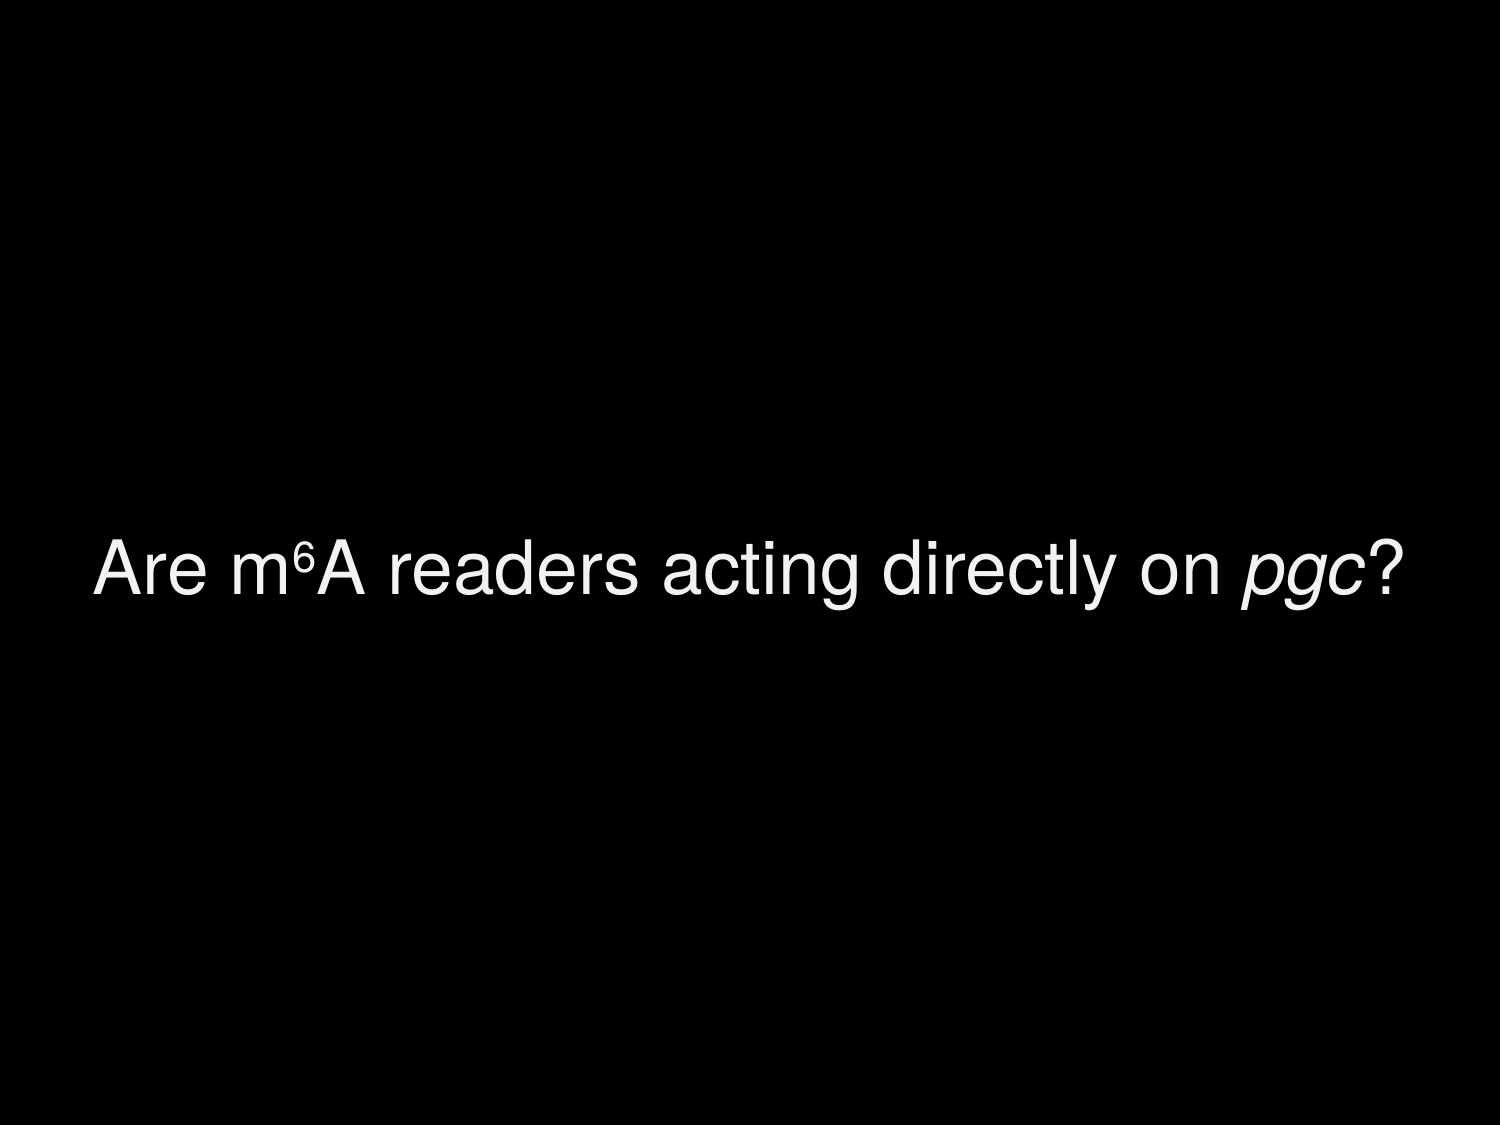

Are m6A readers acting directly on pgc?